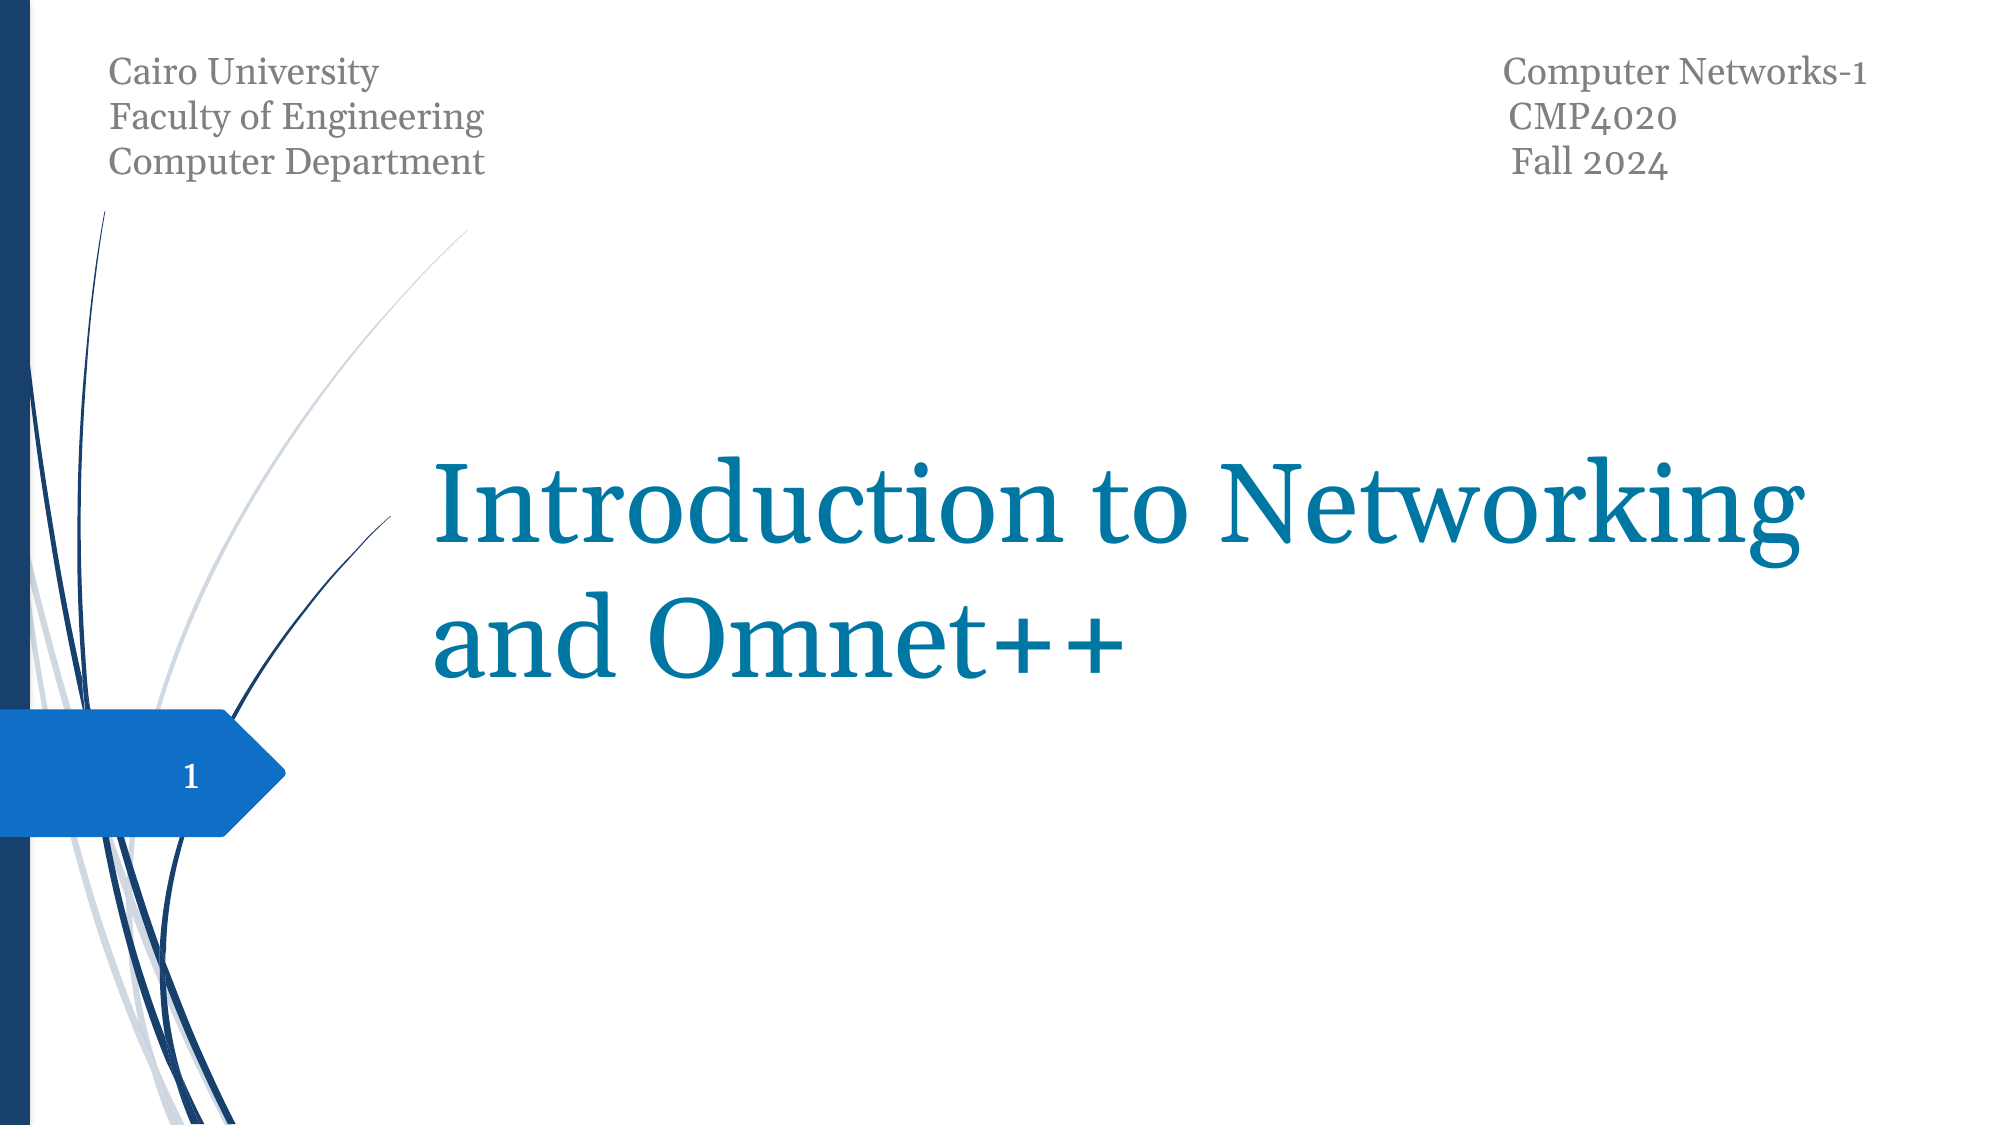

Cairo University                                                                                                                             Computer Networks-1
Faculty of Engineering                                                                                                                  CMP4020
Computer Department                                                                                                                  Fall 2024
# Introduction to Networking and Omnet++

1